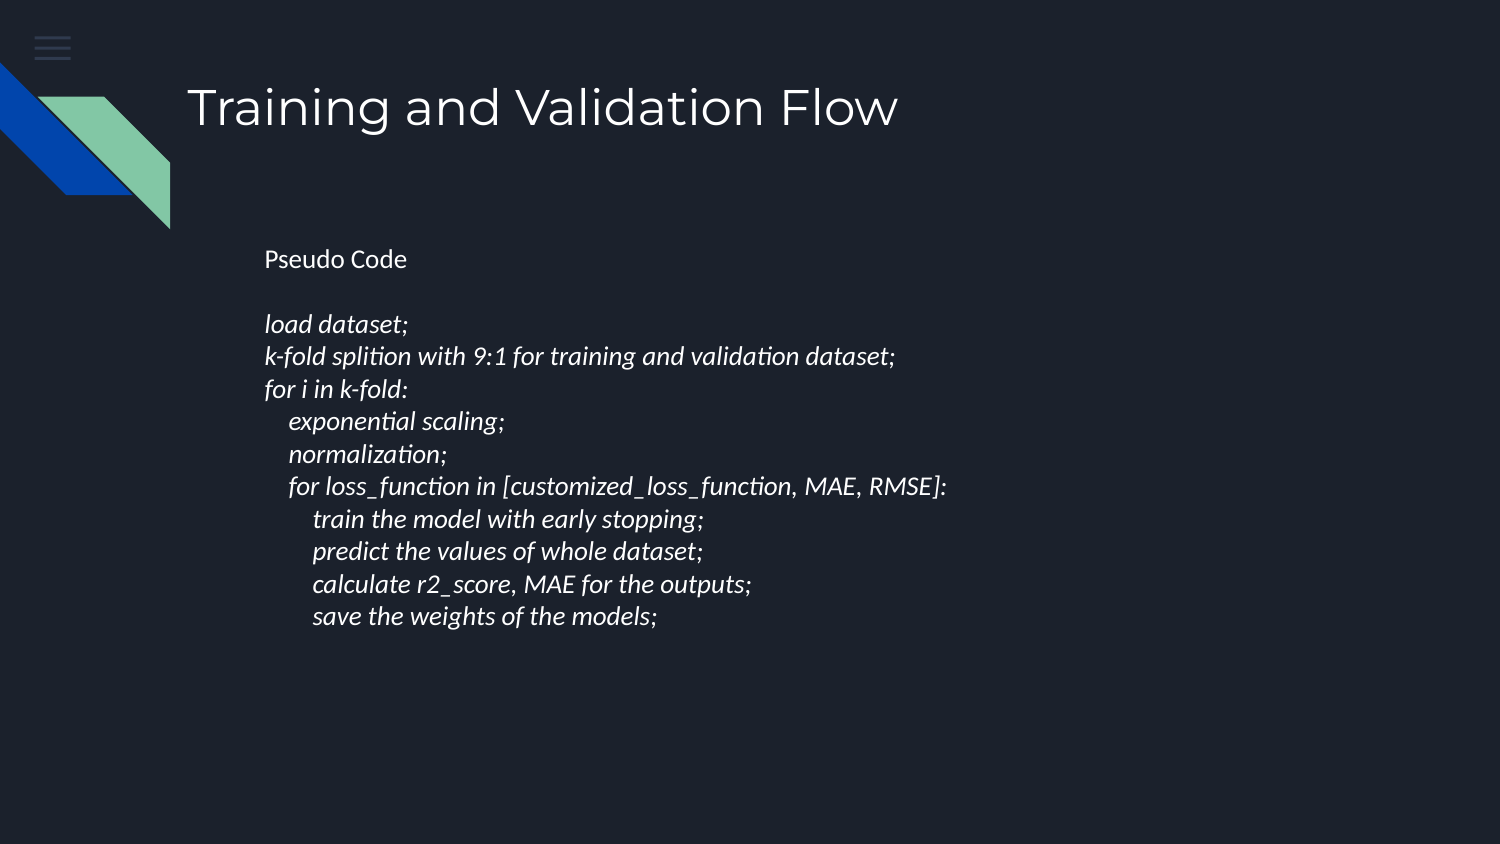

# Training and Validation Flow
Ids
Pseudo Code

load dataset;
k-fold splition with 9:1 for training and validation dataset;
for i in k-fold:
    exponential scaling;
    normalization;
    for loss_function in [customized_loss_function, MAE, RMSE]:
        train the model with early stopping;
        predict the values of whole dataset;
        calculate r2_score, MAE for the outputs;
        save the weights of the models;